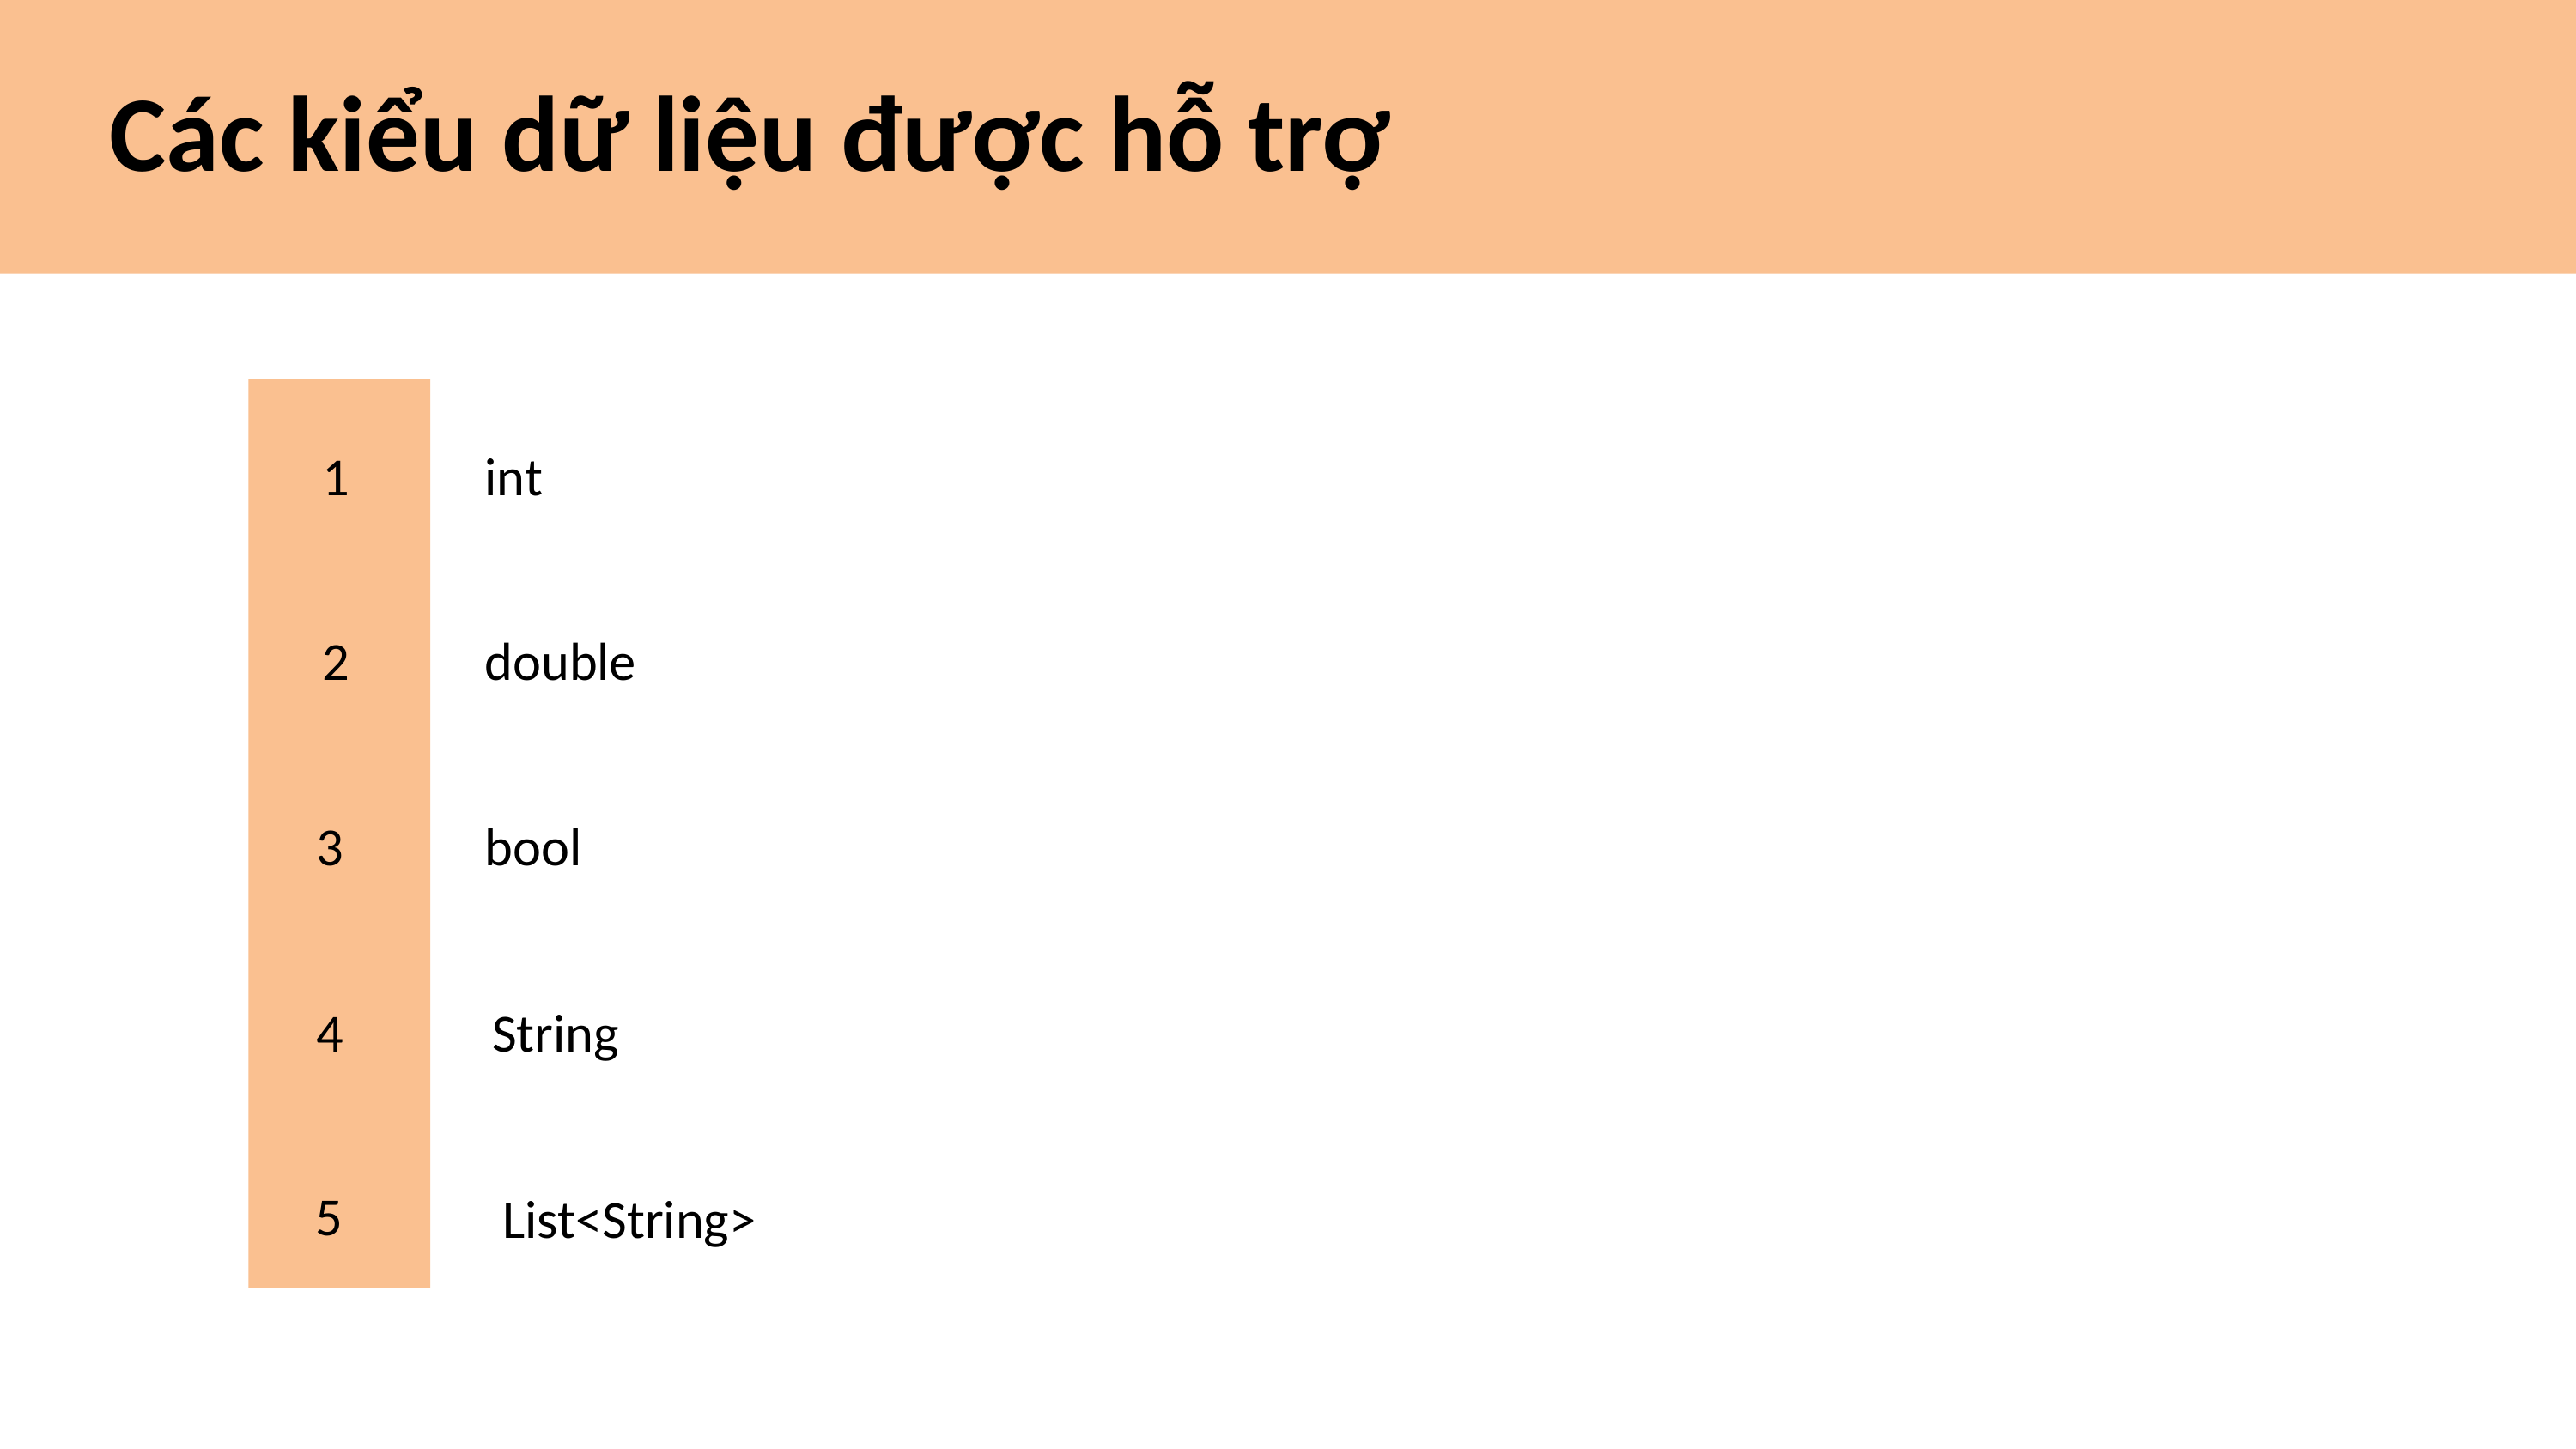

Các kiểu dữ liệu được hỗ trợ

1
int
2
double
3
bool
4
String
5
List<String>